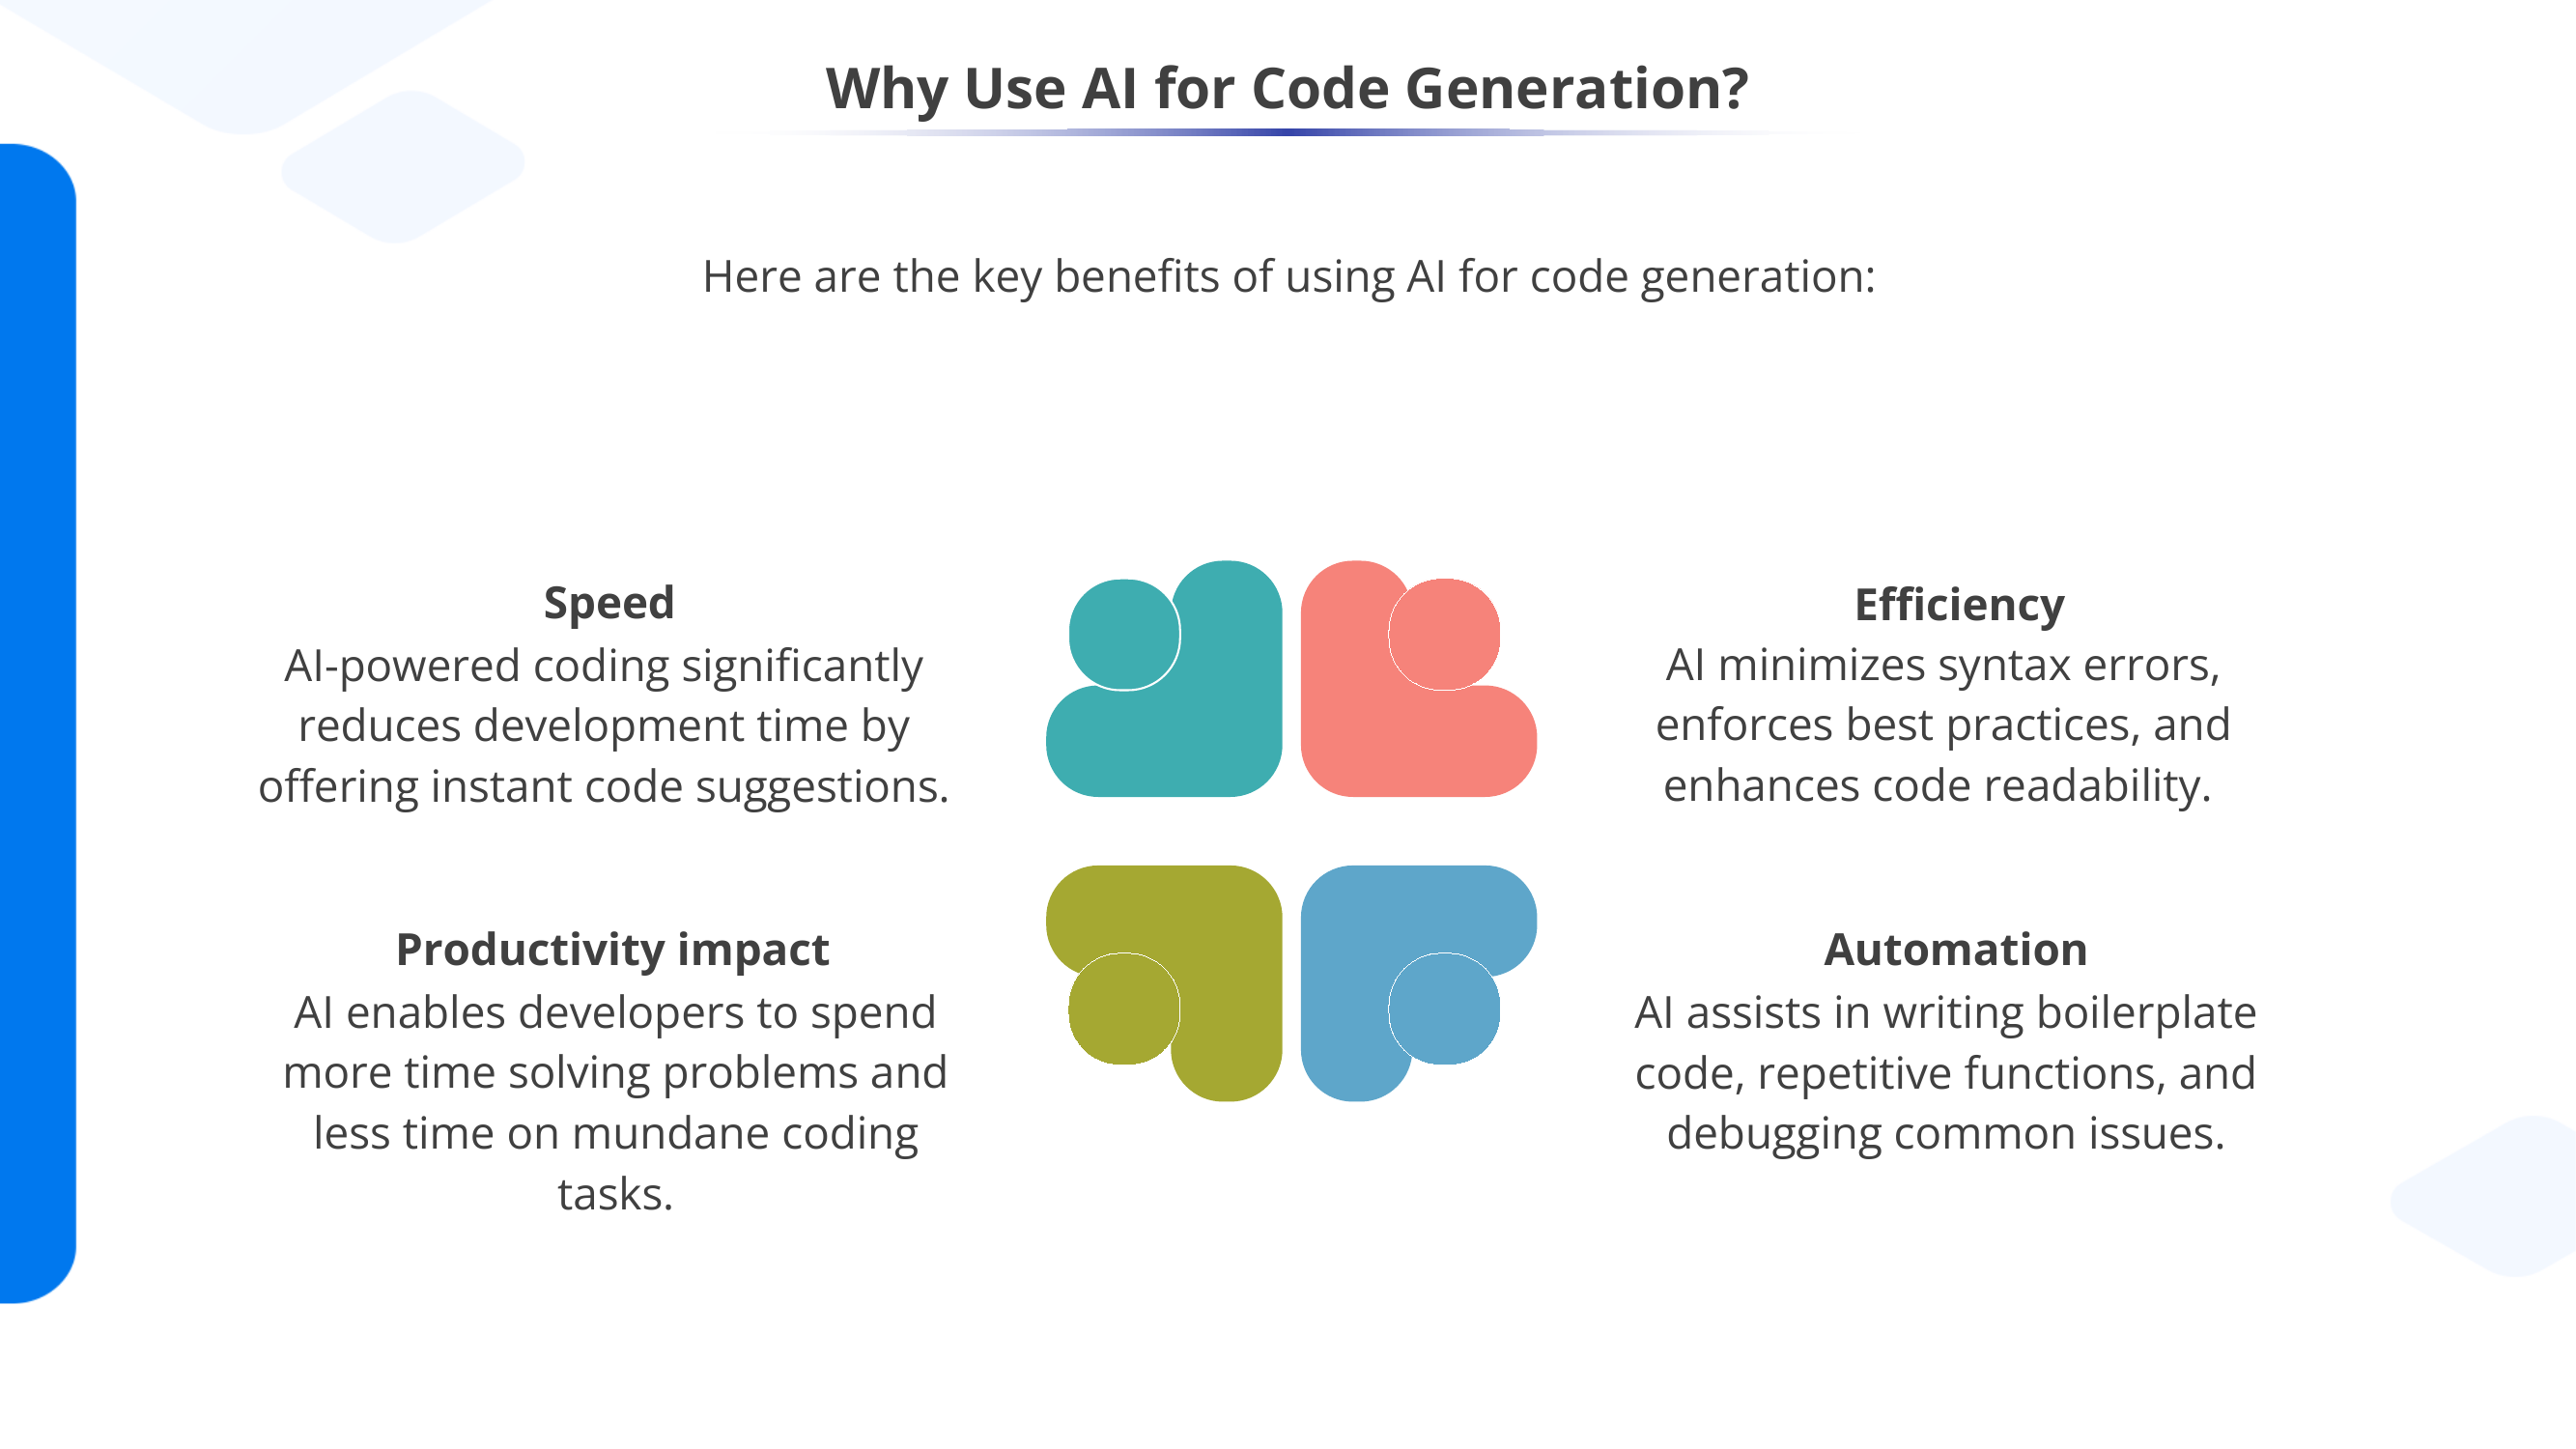

# Why Use AI for Code Generation?

Here are the key benefits of using AI for code generation:

Speed
Efficiency

AI minimizes syntax errors, enforces best practices, and enhances code readability.
AI-powered coding significantly reduces development time by offering instant code suggestions.

Productivity impact
Automation

AI enables developers to spend more time solving problems and less time on mundane coding tasks.
AI assists in writing boilerplate code, repetitive functions, and debugging common issues.